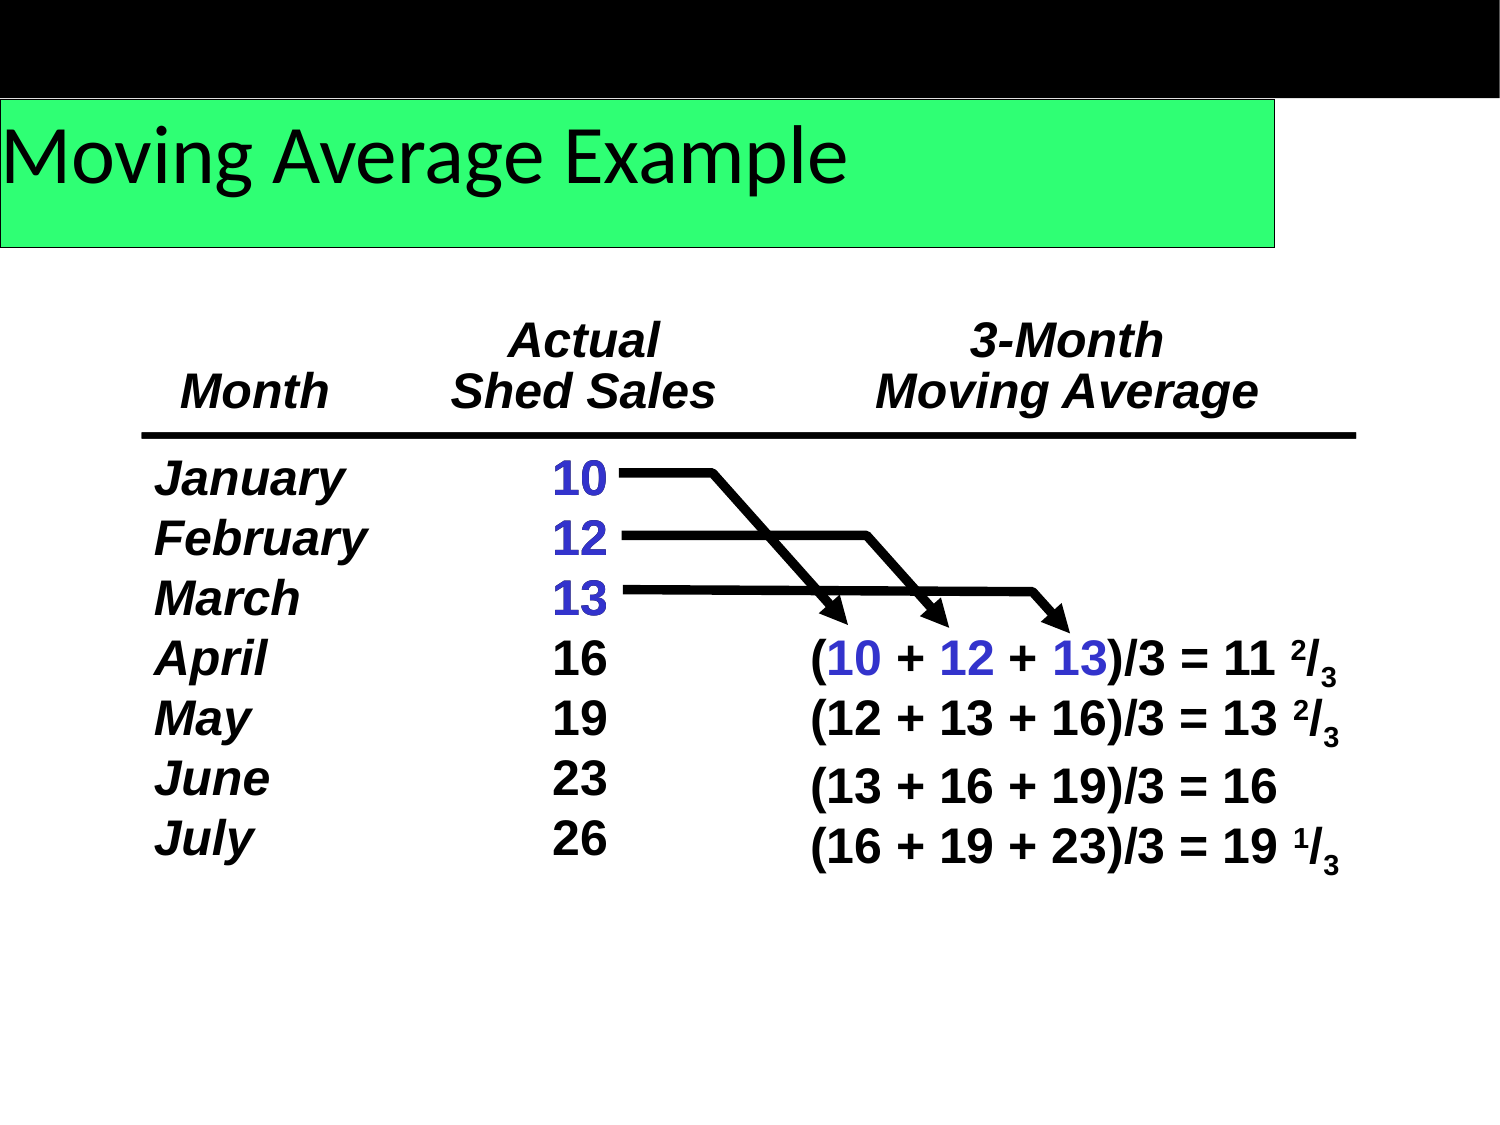

Moving Average Example
		Actual	3-Month
	Month	Shed Sales	Moving Average

January	10
February	12
March	13
April	16
May	19
June	23
July	26

		(12 + 13 + 16)/3 = 13 2/3
		(13 + 16 + 19)/3 = 16
		(16 + 19 + 23)/3 = 19 1/3
	10
	12
	13
		(10 + 12 + 13)/3 = 11 2/3